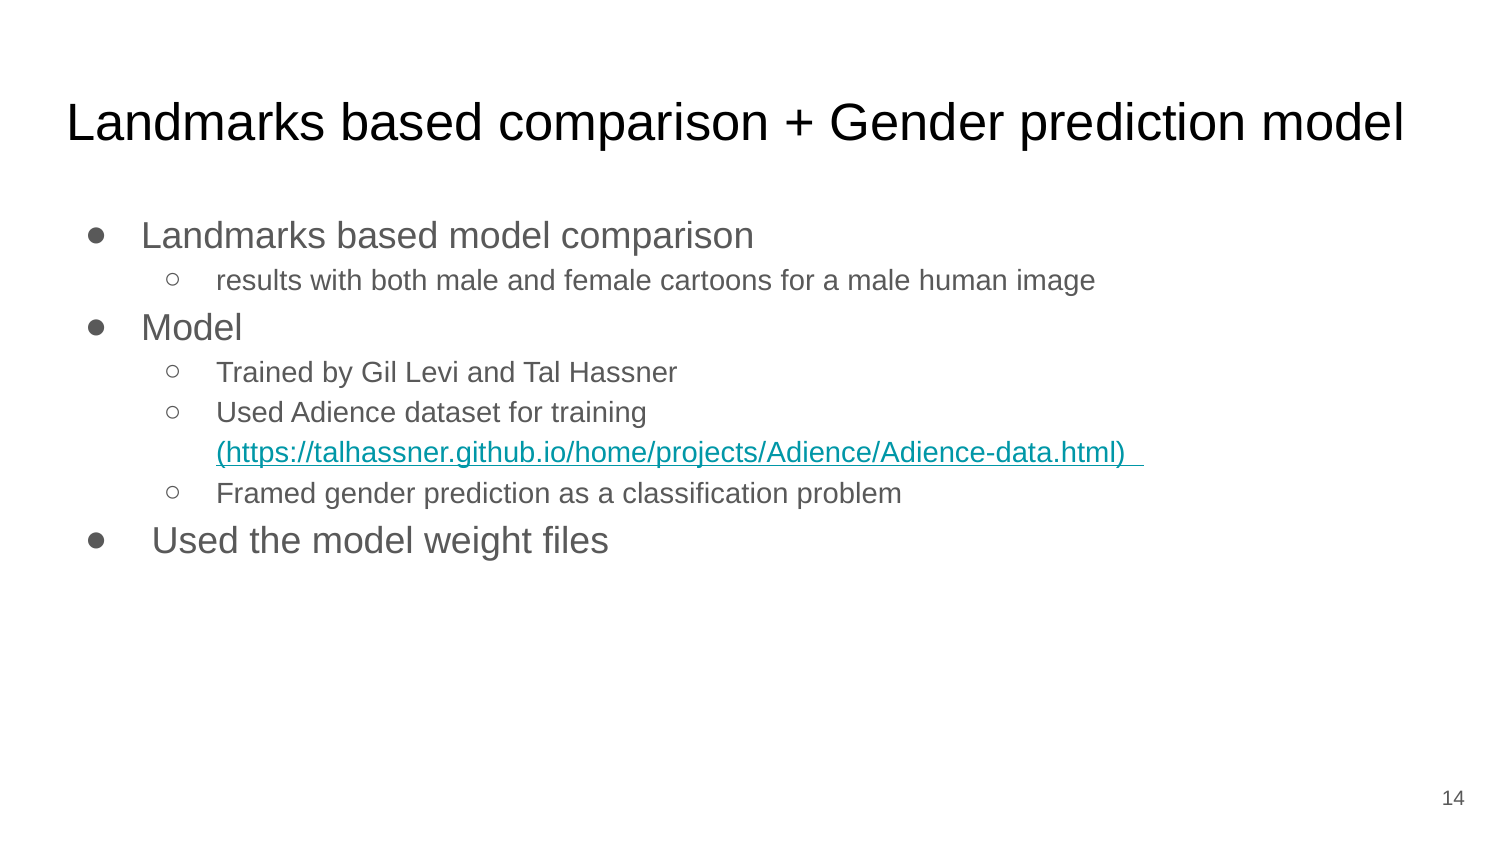

# Landmarks based comparison + Gender prediction model
Landmarks based model comparison
results with both male and female cartoons for a male human image
Model
Trained by Gil Levi and Tal Hassner
Used Adience dataset for training  (https://talhassner.github.io/home/projects/Adience/Adience-data.html)
Framed gender prediction as a classification problem
 Used the model weight files
14